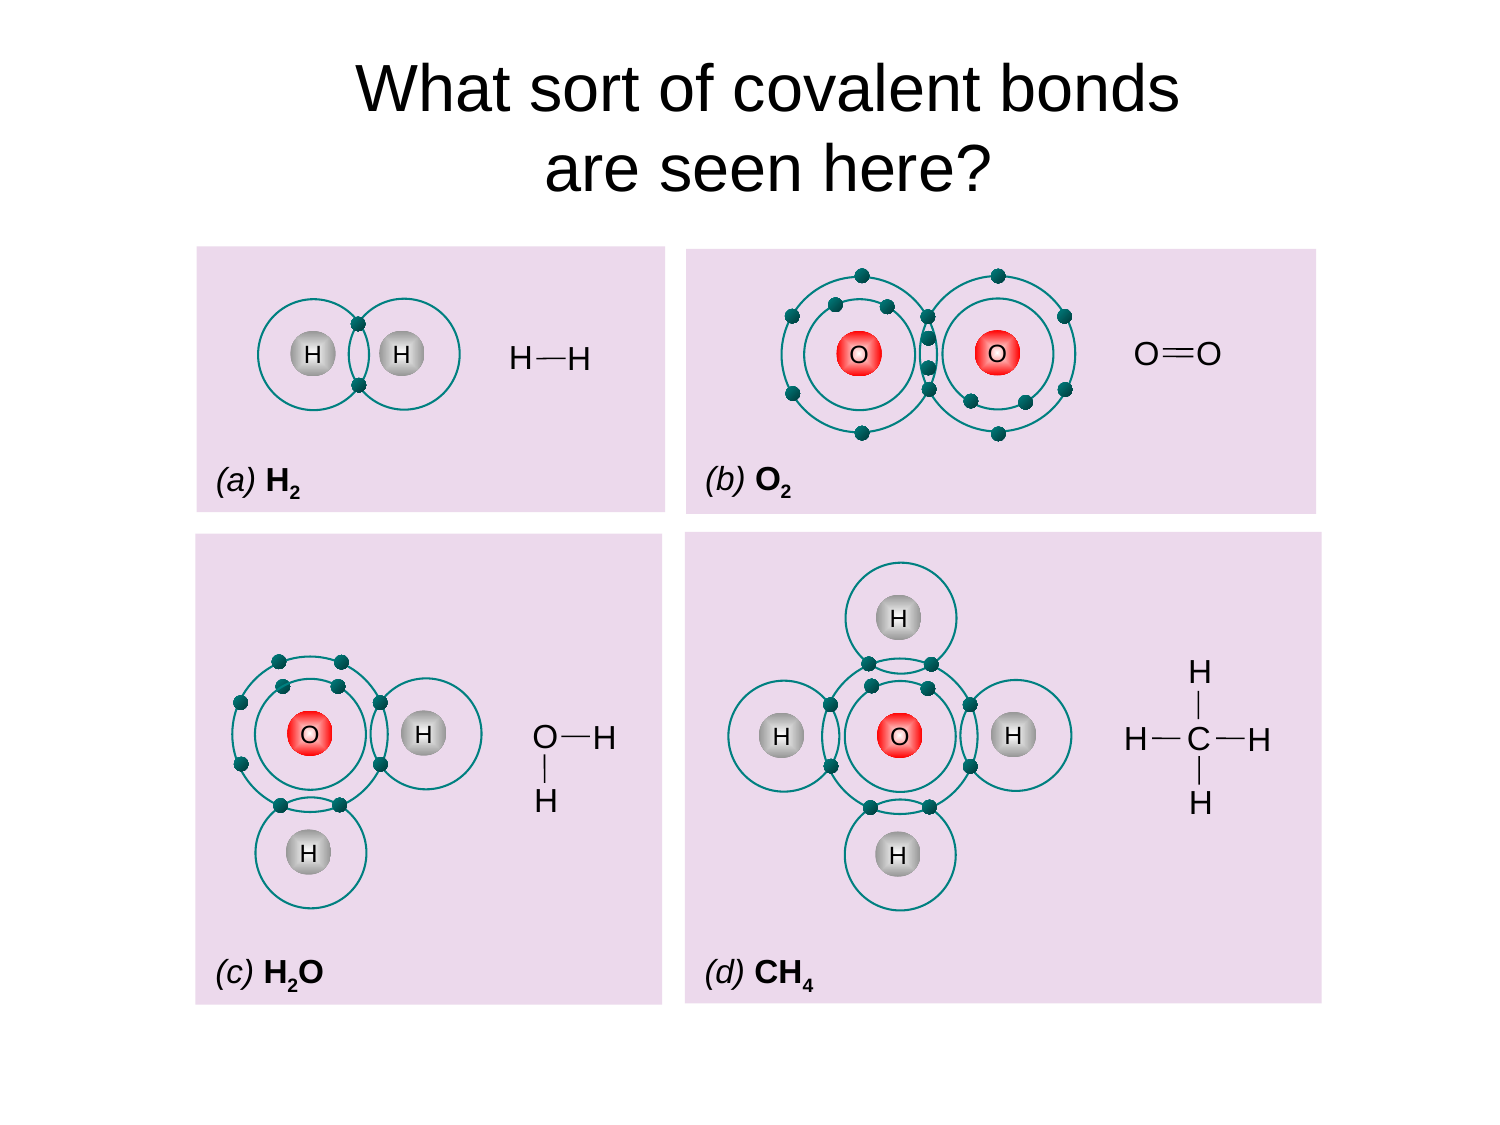

What sort of covalent bonds are seen here?

O
O

H
H

O    O

H
H

(b) O2
(a) H2

H

H
H
O

H
H

H
C
H

H

O

H

H
O
H

H
(c) H2O
(d) CH4